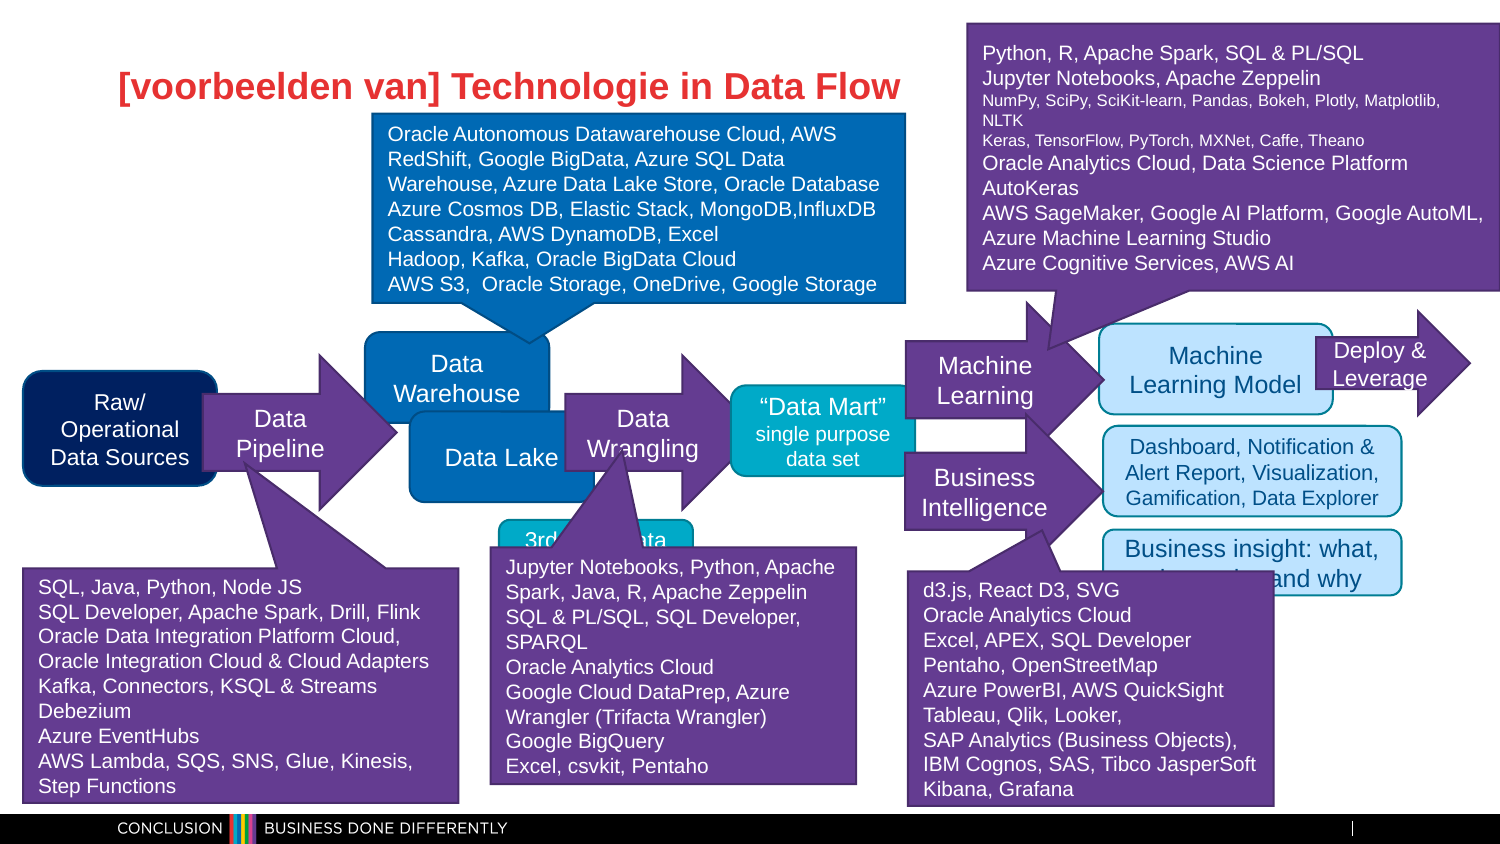

Python, R, Apache Spark, SQL & PL/SQL
Jupyter Notebooks, Apache Zeppelin
NumPy, SciPy, SciKit-learn, Pandas, Bokeh, Plotly, Matplotlib, NLTK
Keras, TensorFlow, PyTorch, MXNet, Caffe, Theano
Oracle Analytics Cloud, Data Science Platform
AutoKeras
AWS SageMaker, Google AI Platform, Google AutoML, Azure Machine Learning Studio
Azure Cognitive Services, AWS AI
# [voorbeelden van] Technologie in Data Flow
Oracle Autonomous Datawarehouse Cloud, AWS RedShift, Google BigData, Azure SQL Data Warehouse, Azure Data Lake Store, Oracle Database
Azure Cosmos DB, Elastic Stack, MongoDB,InfluxDB Cassandra, AWS DynamoDB, Excel
Hadoop, Kafka, Oracle BigData Cloud
AWS S3,  Oracle Storage, OneDrive, Google Storage

Machine Learning
Deploy & Leverage
Machine Learning Model
Data Warehouse
Data Pipeline
Data Wrangling
Raw/ Operational Data Sources
“Data Mart” single purpose data set
Data Lake
Business Intelligence
Dashboard, Notification & Alert Report, Visualization, Gamification, Data Explorer
3rd party data sources
Business insight: what, when, who and why
Jupyter Notebooks, Python, Apache Spark, Java, R, Apache Zeppelin
SQL & PL/SQL, SQL Developer, SPARQL
Oracle Analytics Cloud
Google Cloud DataPrep, Azure Wrangler (Trifacta Wrangler)
Google BigQuery
Excel, csvkit, Pentaho
algorithms
SQL, Java, Python, Node JS
SQL Developer, Apache Spark, Drill, Flink
Oracle Data Integration Platform Cloud, Oracle Integration Cloud & Cloud Adapters
Kafka, Connectors, KSQL & Streams Debezium
Azure EventHubs
AWS Lambda, SQS, SNS, Glue, Kinesis, Step Functions
d3.js, React D3, SVG
Oracle Analytics Cloud
Excel, APEX, SQL Developer
Pentaho, OpenStreetMap
Azure PowerBI, AWS QuickSight
Tableau, Qlik, Looker,
SAP Analytics (Business Objects), IBM Cognos, SAS, Tibco JasperSoft
Kibana, Grafana
Data Analytics on Oracle OpenWorld 2018 Session Details